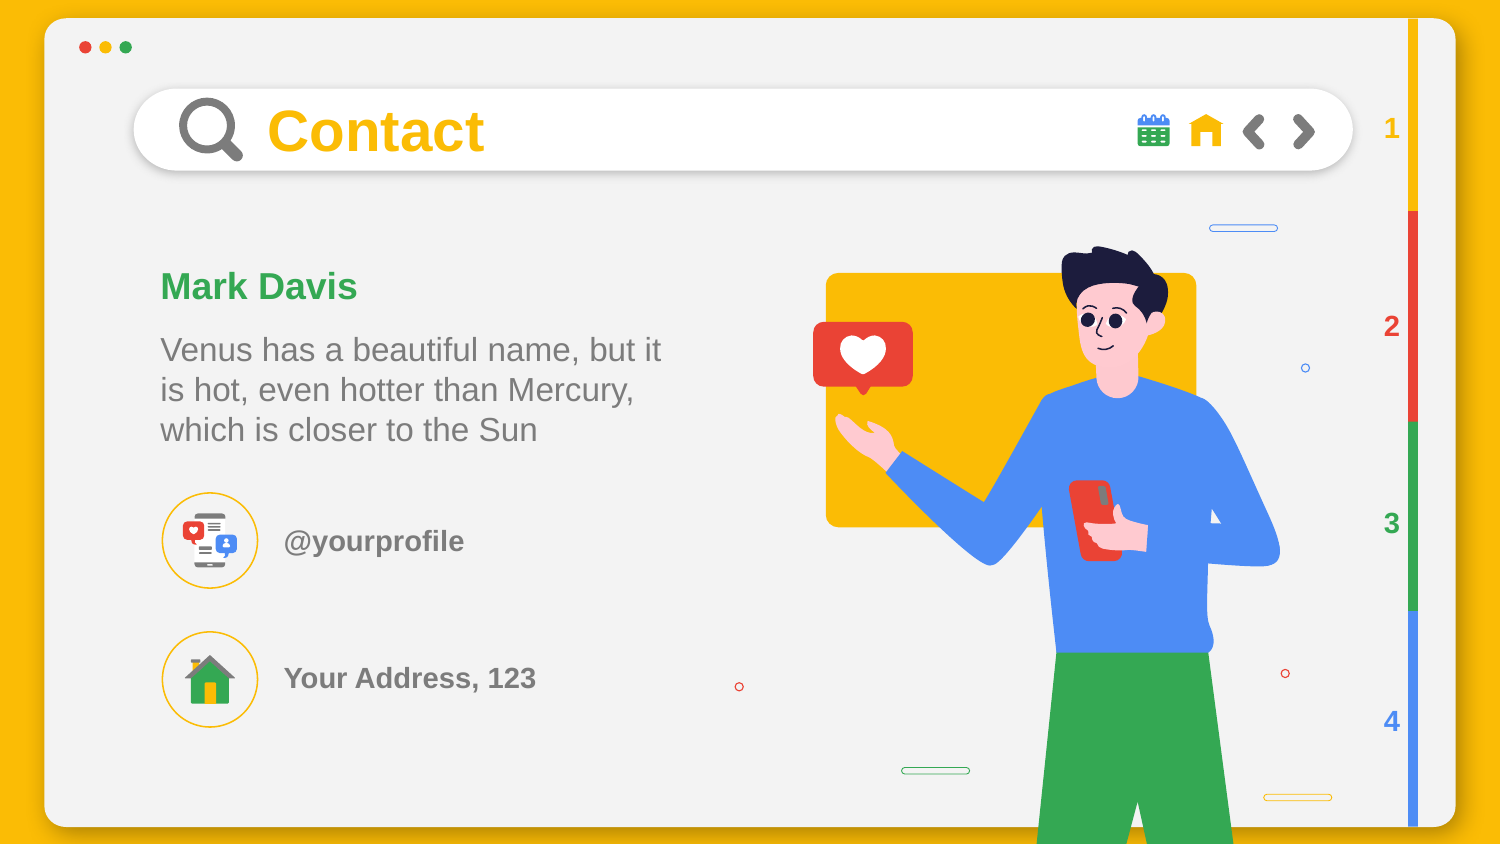

# Contact
1

Mark Davis
2

Venus has a beautiful name, but it is hot, even hotter than Mercury, which is closer to the Sun

3
@yourprofile

Your Address, 123

4